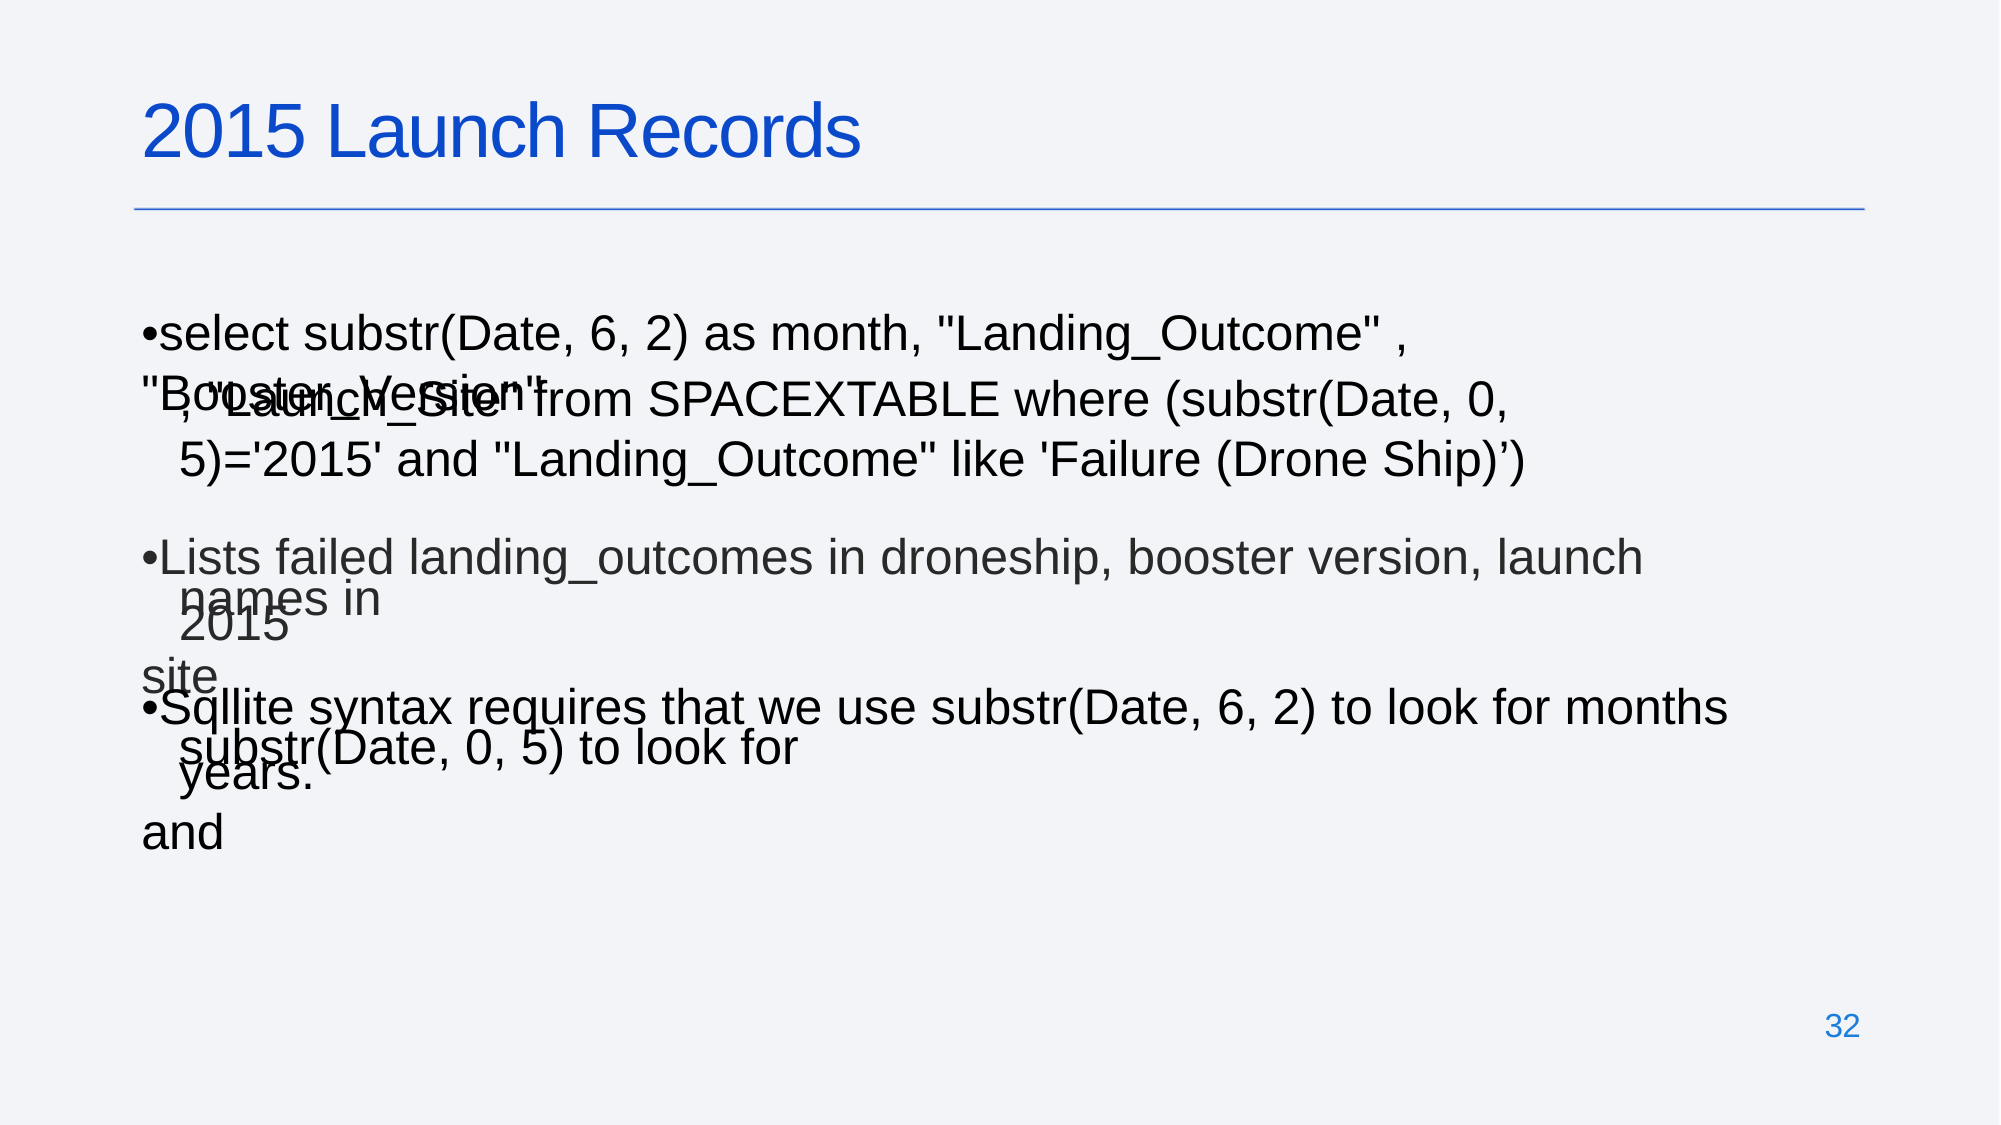

2015 Launch Records
•select substr(Date, 6, 2) as month, "Landing_Outcome" , "Booster_Version"
, "Launch_Site" from SPACEXTABLE where (substr(Date, 0, 5)='2015' and "Landing_Outcome" like 'Failure (Drone Ship)’)
•Lists failed landing_outcomes in droneship, booster version, launch site
names in 2015
•Sqllite syntax requires that we use substr(Date, 6, 2) to look for months and
substr(Date, 0, 5) to look for years.
32